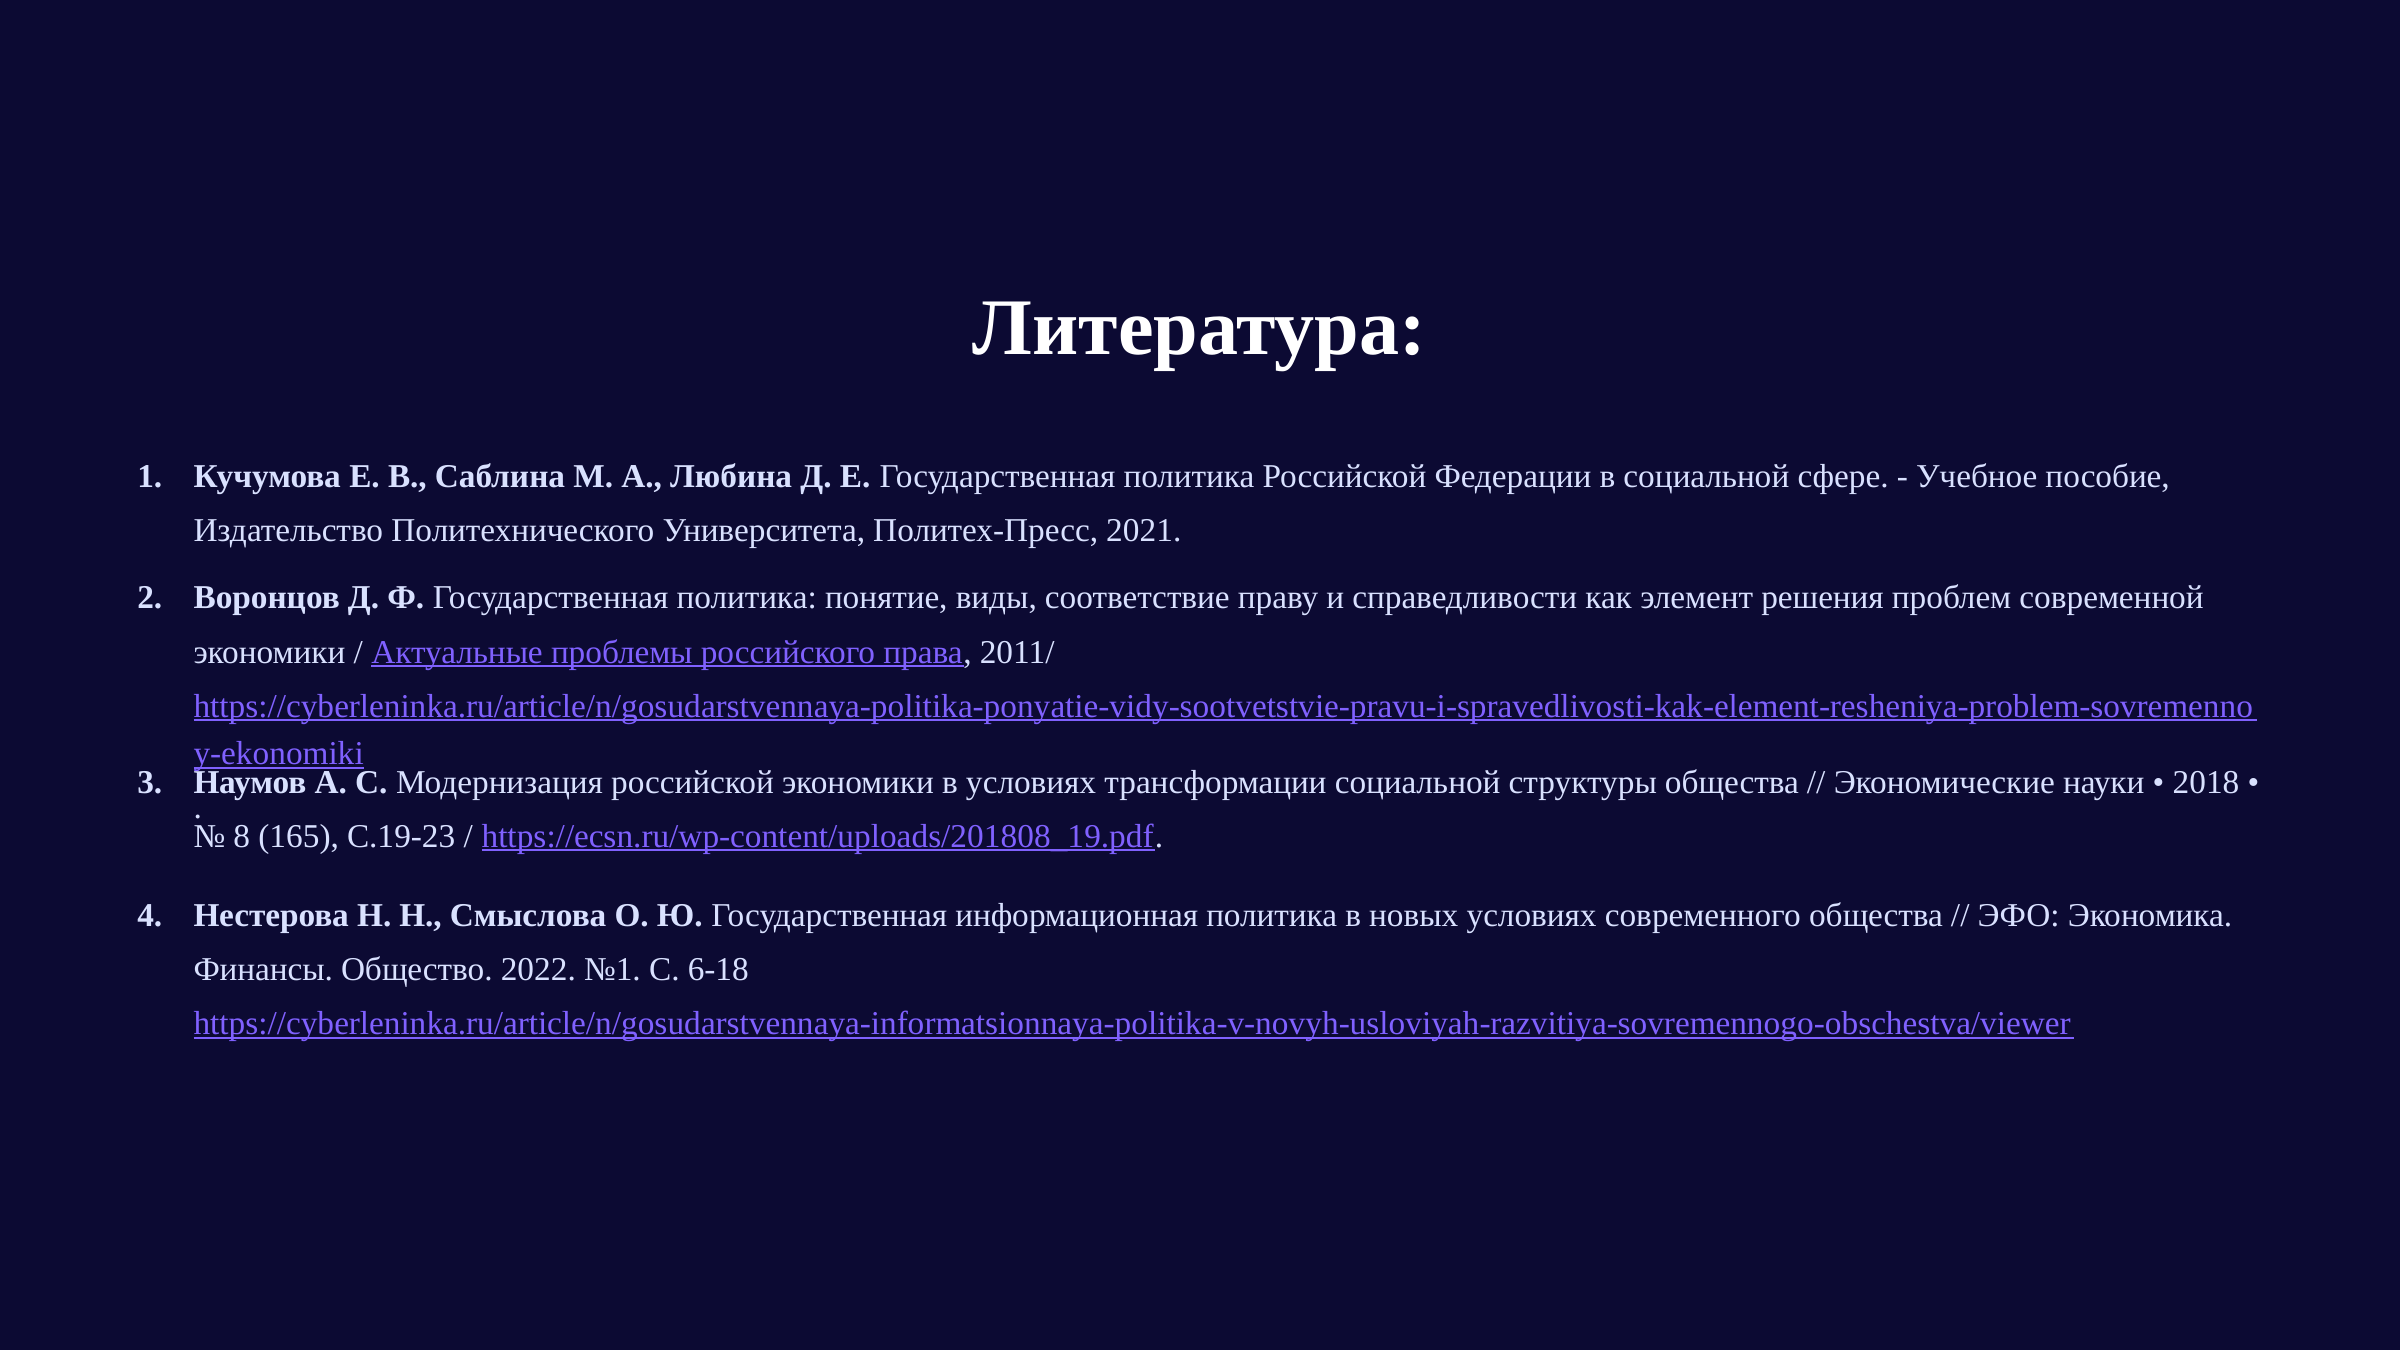

Литература:
Кучумова Е. В., Саблина М. А., Любина Д. Е. Государственная политика Российской Федерации в социальной сфере. - Учебное пособие, Издательство Политехнического Университета, Политех-Пресс, 2021.
Воронцов Д. Ф. Государственная политика: понятие, виды, соответствие праву и справедливости как элемент решения проблем современной экономики / Актуальные проблемы российского права, 2011/ https://cyberleninka.ru/article/n/gosudarstvennaya-politika-ponyatie-vidy-sootvetstvie-pravu-i-spravedlivosti-kak-element-resheniya-problem-sovremennoy-ekonomiki.
Наумов А. С. Модернизация российской экономики в условиях трансформации социальной структуры общества // Экономические науки • 2018 • № 8 (165), С.19-23 / https://ecsn.ru/wp-content/uploads/201808_19.pdf.
Нестерова Н. Н., Смыслова О. Ю. Государственная информационная политика в новых условиях современного общества // ЭФО: Экономика. Финансы. Общество. 2022. №1. С. 6-18 https://cyberleninka.ru/article/n/gosudarstvennaya-informatsionnaya-politika-v-novyh-usloviyah-razvitiya-sovremennogo-obschestva/viewer